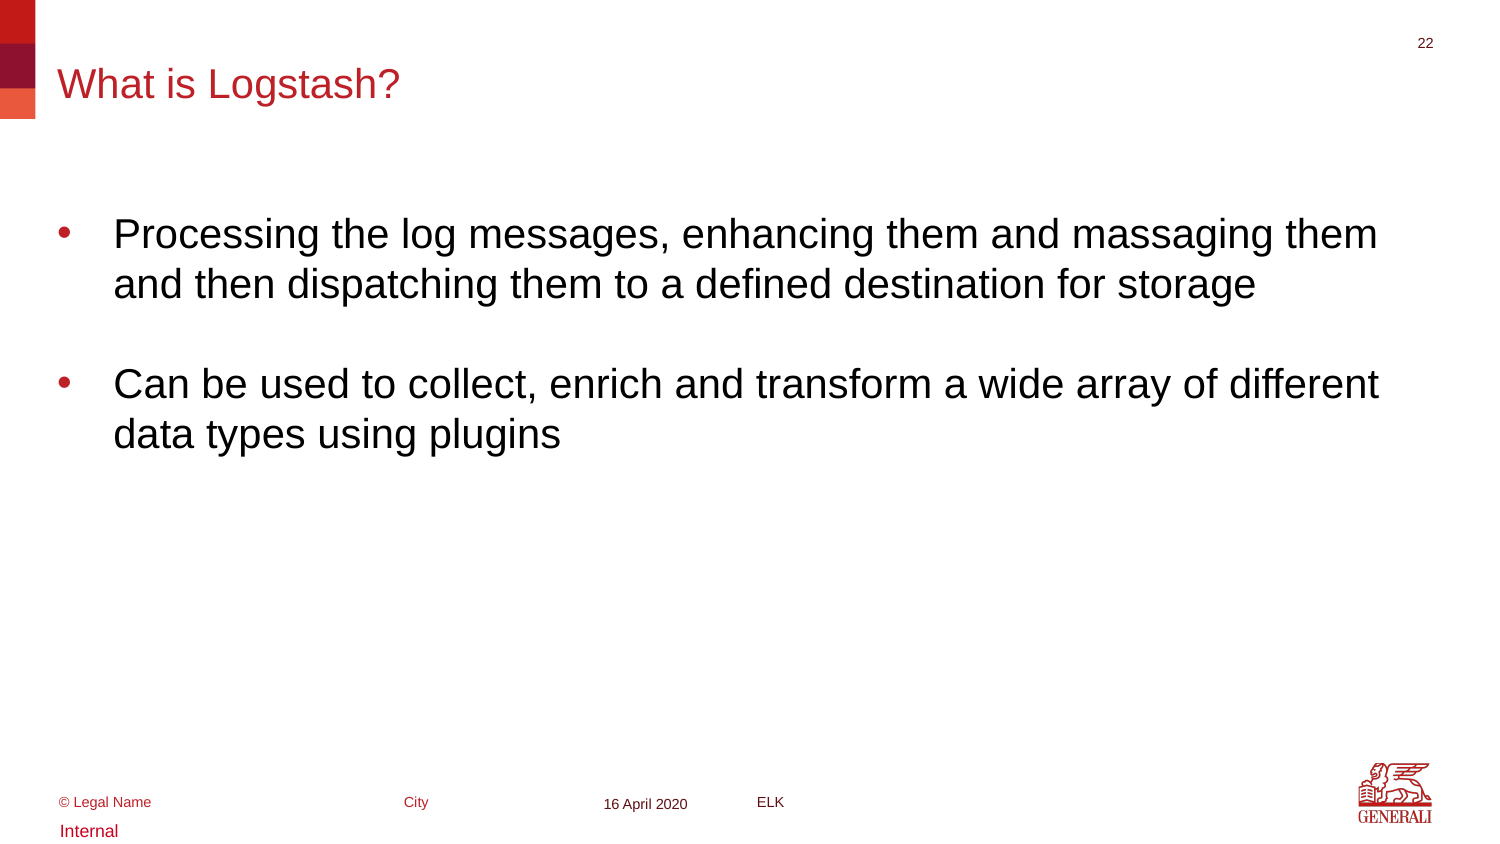

22
# What is Logstash?

Processing the log messages, enhancing them and massaging them and then dispatching them to a defined destination for storage

Can be used to collect, enrich and transform a wide array of different data types using plugins
16 April 2020
ELK